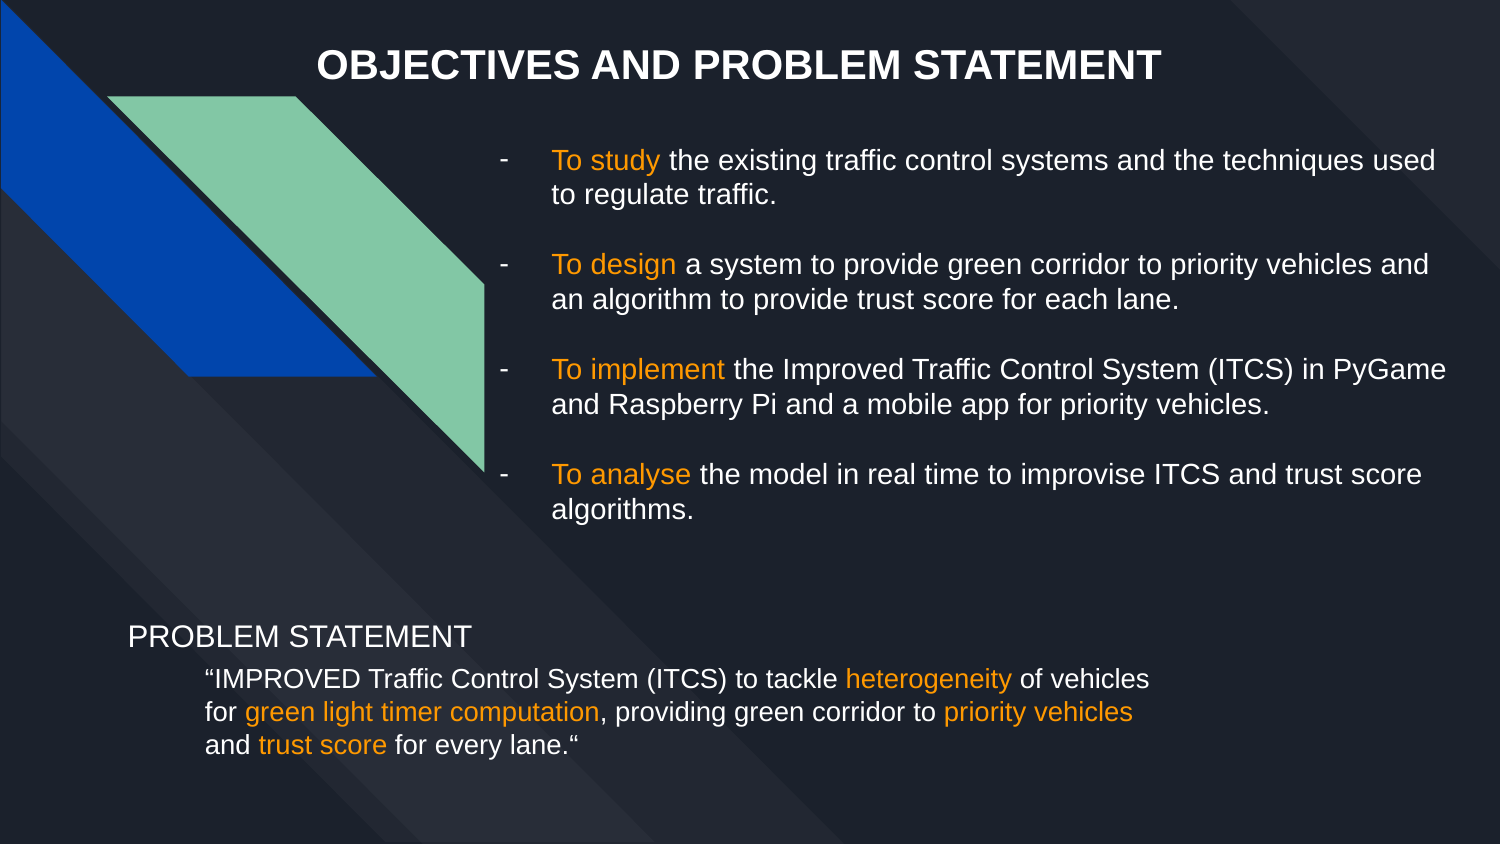

# OBJECTIVES AND PROBLEM STATEMENT
To study the existing traffic control systems and the techniques used to regulate traffic.
To design a system to provide green corridor to priority vehicles and an algorithm to provide trust score for each lane.

To implement the Improved Traffic Control System (ITCS) in PyGame and Raspberry Pi and a mobile app for priority vehicles.

To analyse the model in real time to improvise ITCS and trust score algorithms.

PROBLEM STATEMENT

“IMPROVED Traffic Control System (ITCS) to tackle heterogeneity of vehicles for green light timer computation, providing green corridor to priority vehicles and trust score for every lane.“